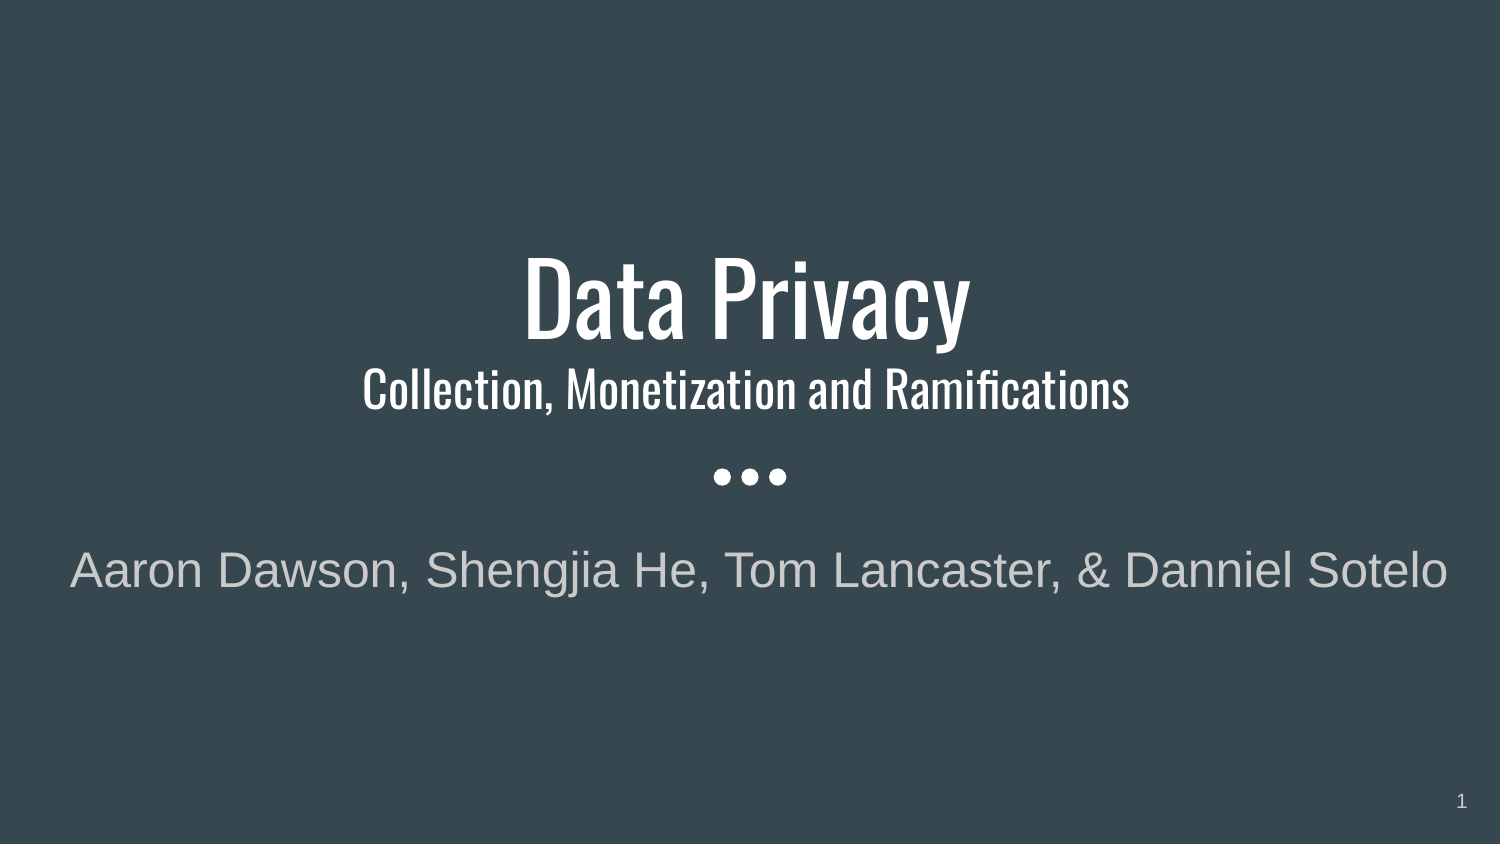

# Data Privacy Collection, Monetization and Ramifications
Aaron Dawson, Shengjia He, Tom Lancaster, & Danniel Sotelo
1